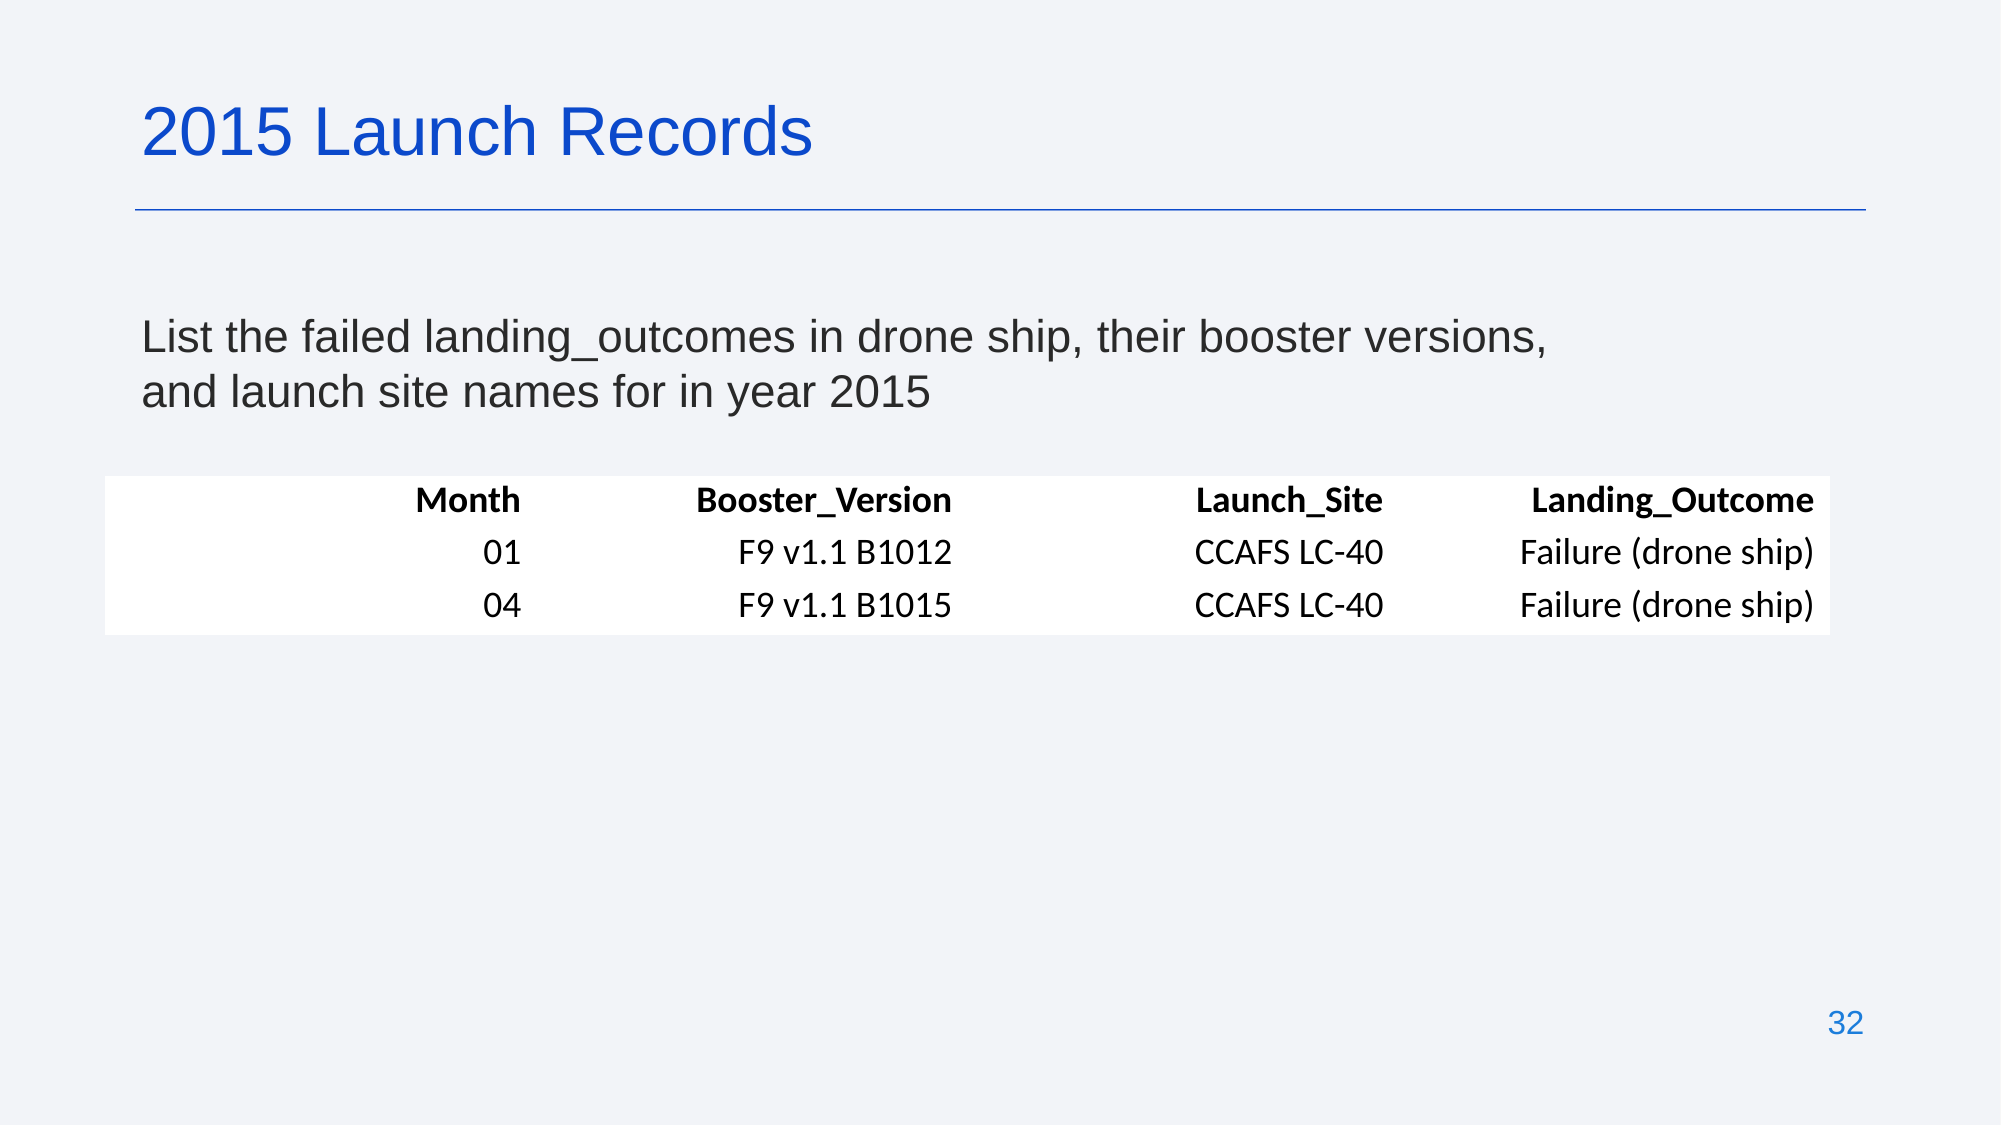

2015 Launch Records
List the failed landing_outcomes in drone ship, their booster versions, and launch site names for in year 2015

| Month | Booster\_Version | Launch\_Site | Landing\_Outcome |
| --- | --- | --- | --- |
| 01 | F9 v1.1 B1012 | CCAFS LC-40 | Failure (drone ship) |
| 04 | F9 v1.1 B1015 | CCAFS LC-40 | Failure (drone ship) |
32